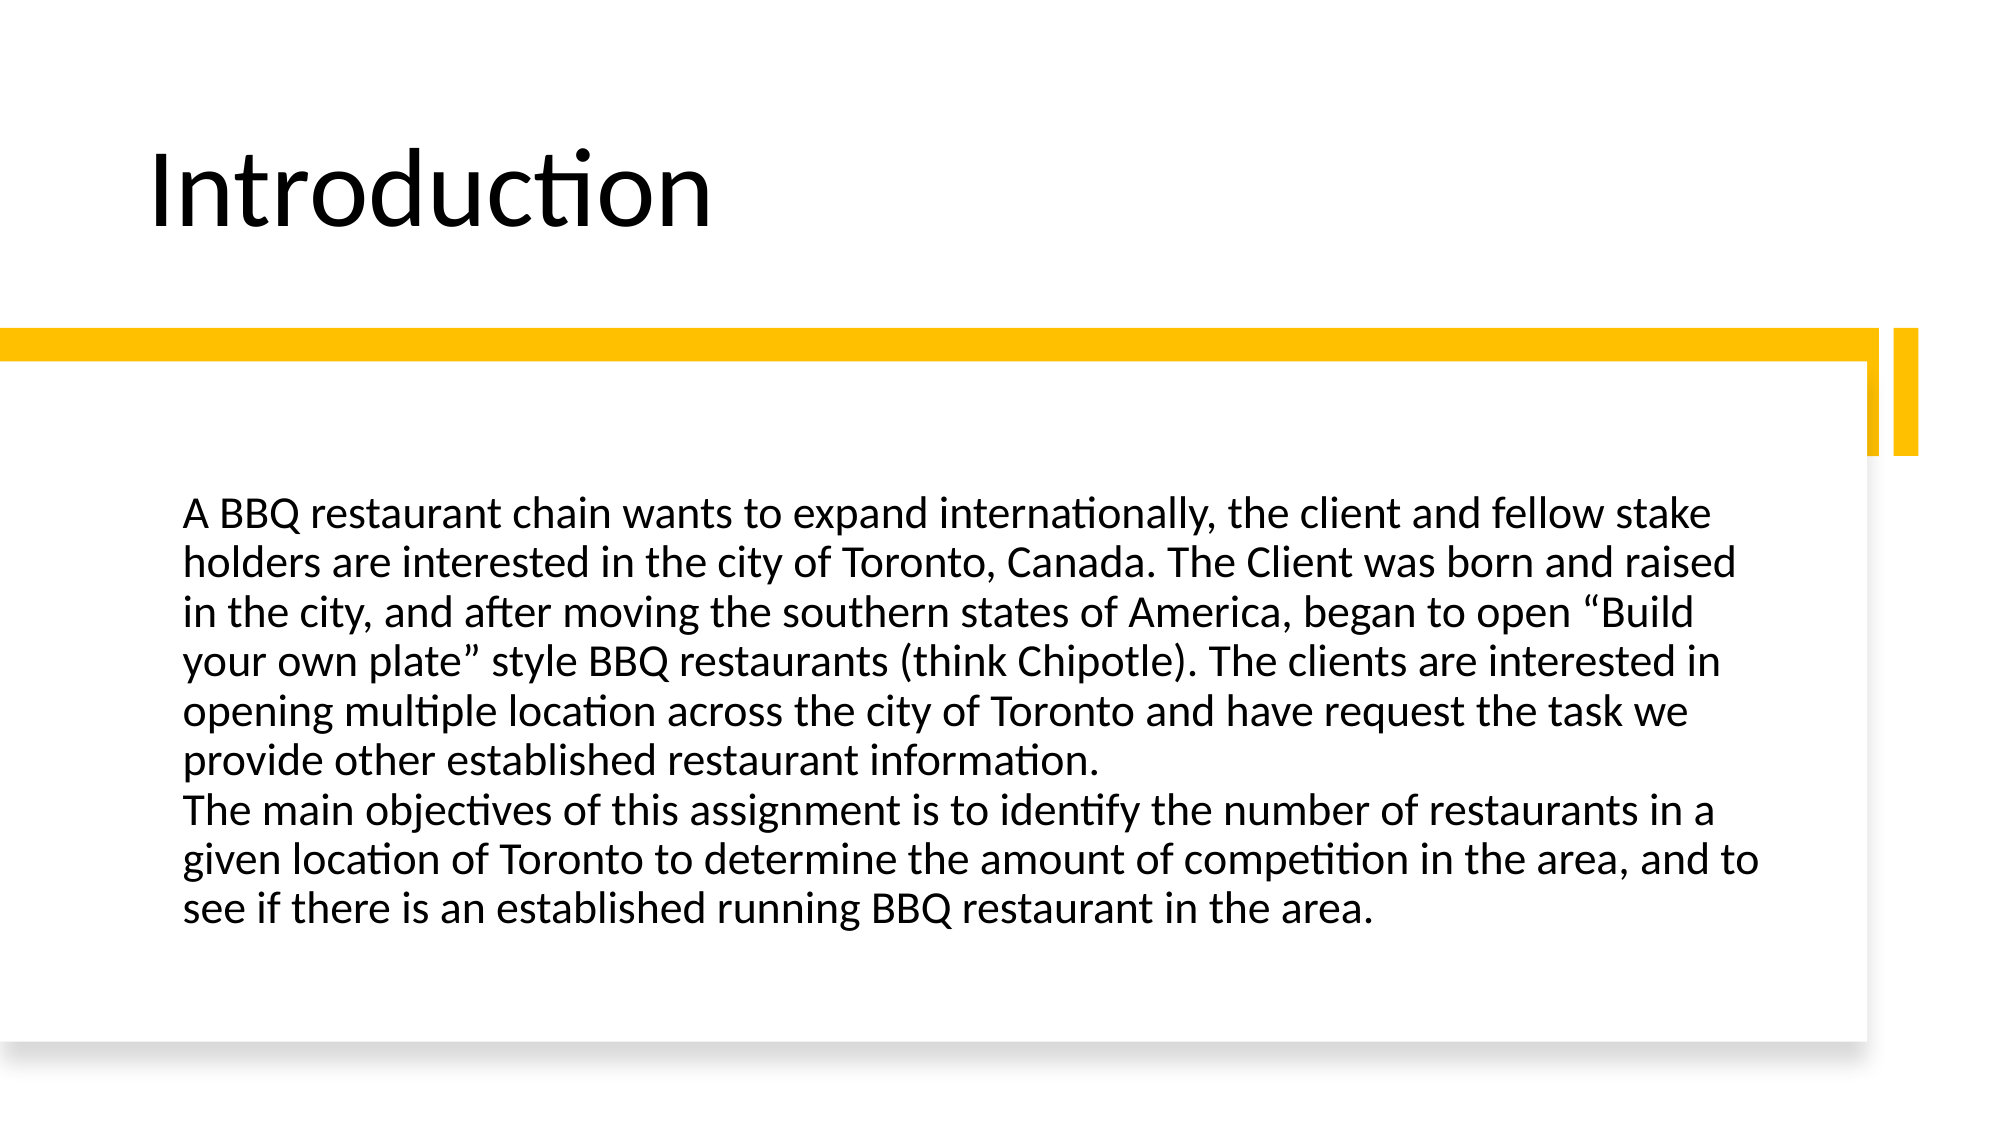

# Introduction

A BBQ restaurant chain wants to expand internationally, the client and fellow stake holders are interested in the city of Toronto, Canada. The Client was born and raised in the city, and after moving the southern states of America, began to open “Build your own plate” style BBQ restaurants (think Chipotle). The clients are interested in opening multiple location across the city of Toronto and have request the task we provide other established restaurant information.
The main objectives of this assignment is to identify the number of restaurants in a given location of Toronto to determine the amount of competition in the area, and to see if there is an established running BBQ restaurant in the area.